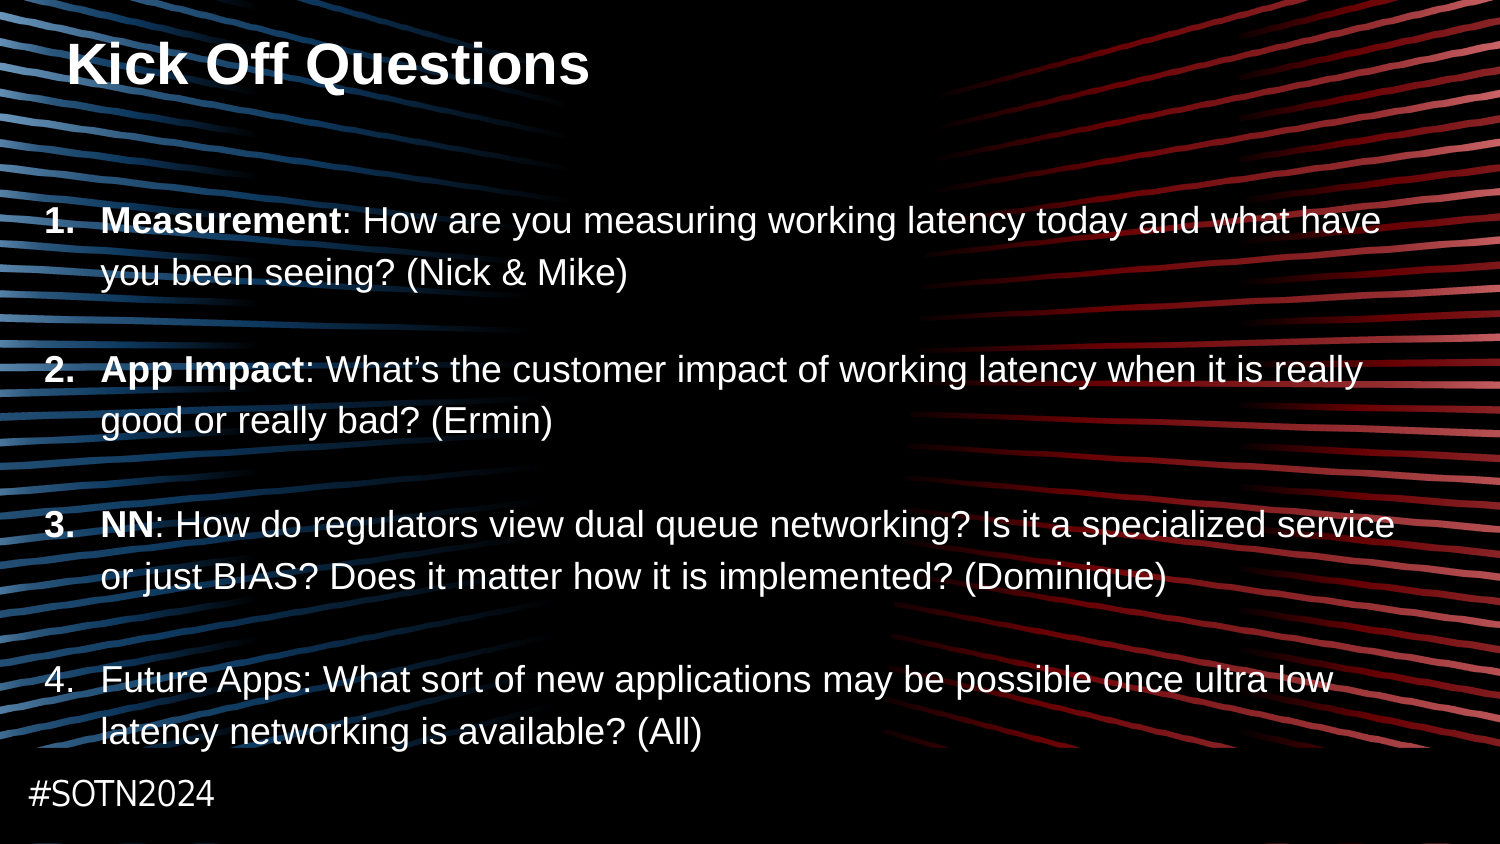

# Kick Off Questions
Measurement: How are you measuring working latency today and what have you been seeing? (Nick & Mike)
App Impact: What’s the customer impact of working latency when it is really good or really bad? (Ermin)
NN: How do regulators view dual queue networking? Is it a specialized service or just BIAS? Does it matter how it is implemented? (Dominique)
Future Apps: What sort of new applications may be possible once ultra low latency networking is available? (All)